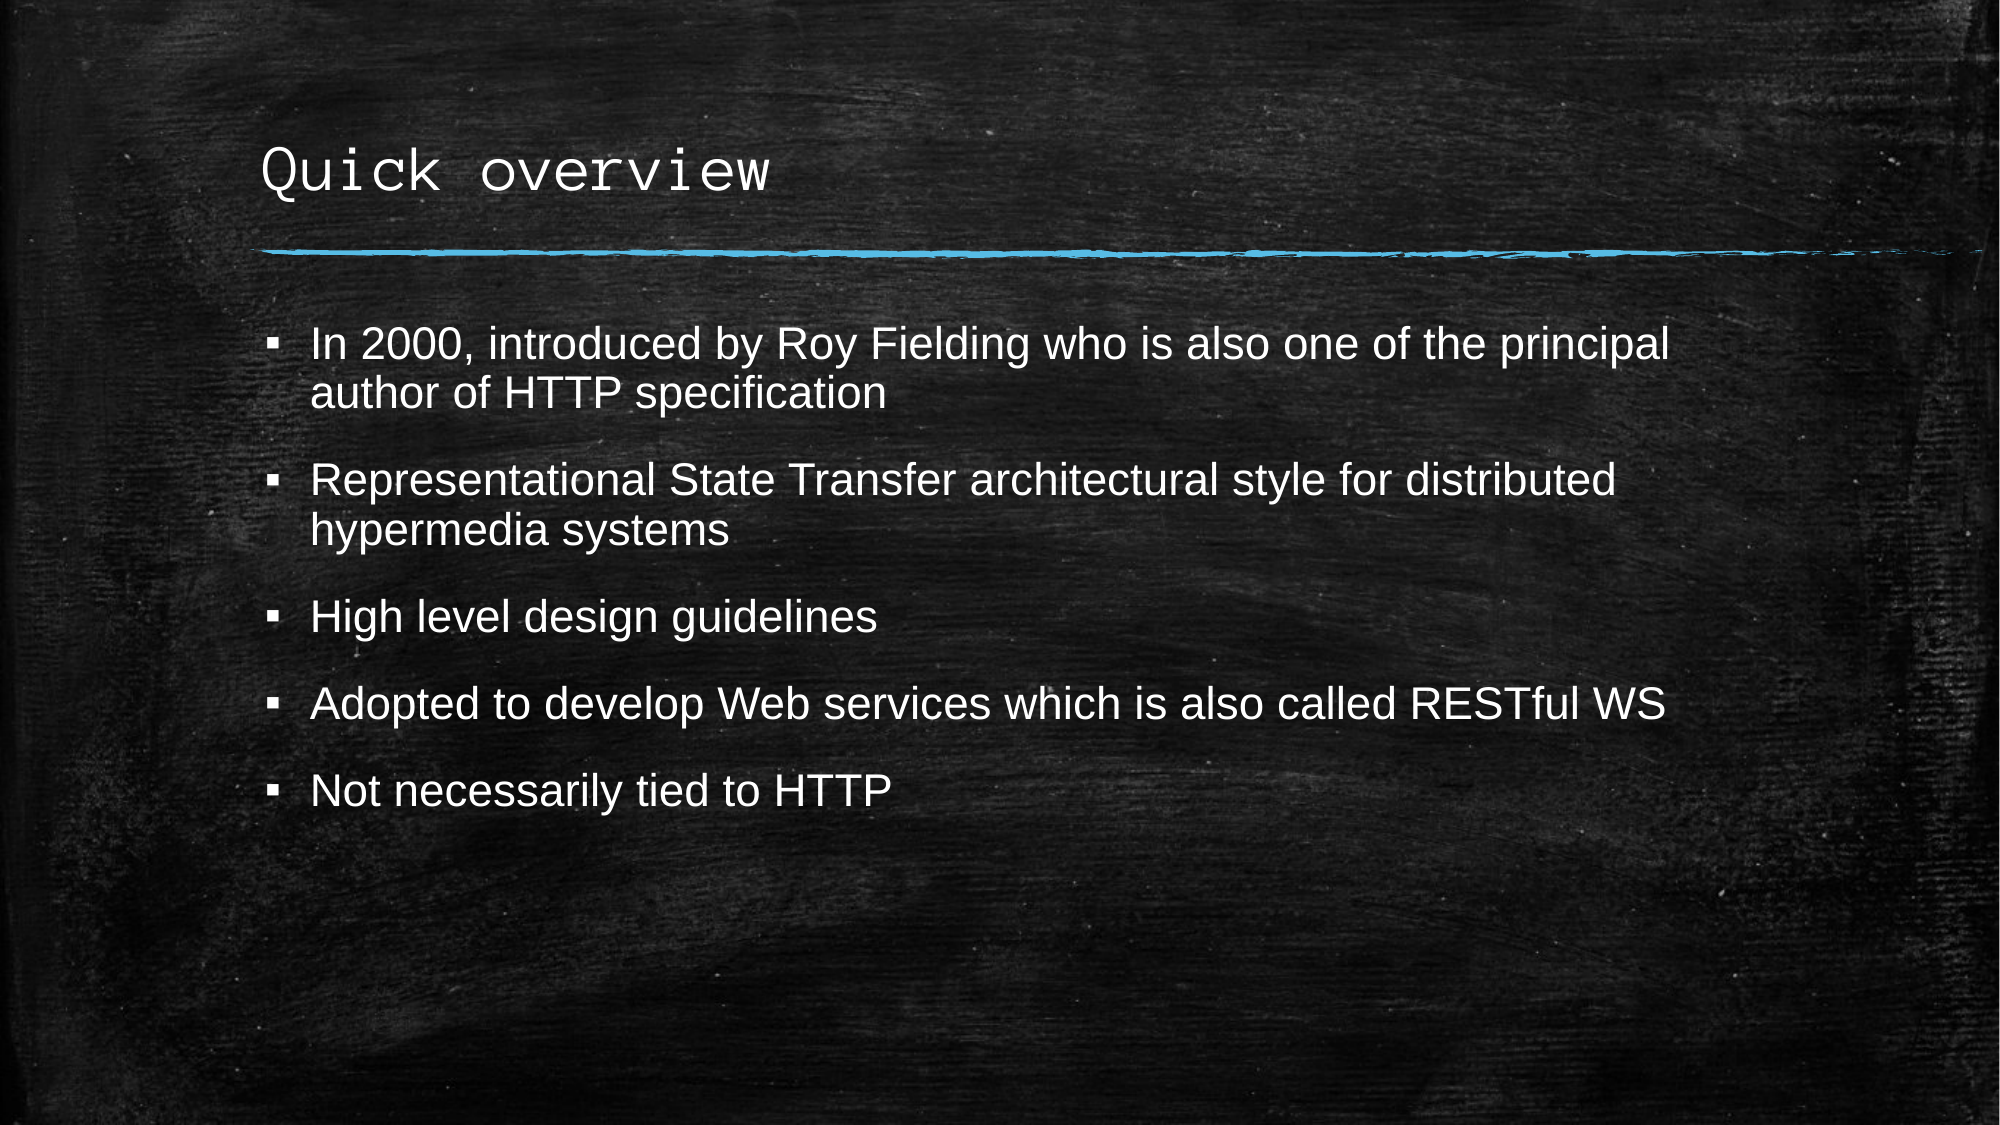

# Quick overview
In 2000, introduced by Roy Fielding who is also one of the principal author of HTTP specification
Representational State Transfer architectural style for distributed hypermedia systems
High level design guidelines
Adopted to develop Web services which is also called RESTful WS
Not necessarily tied to HTTP